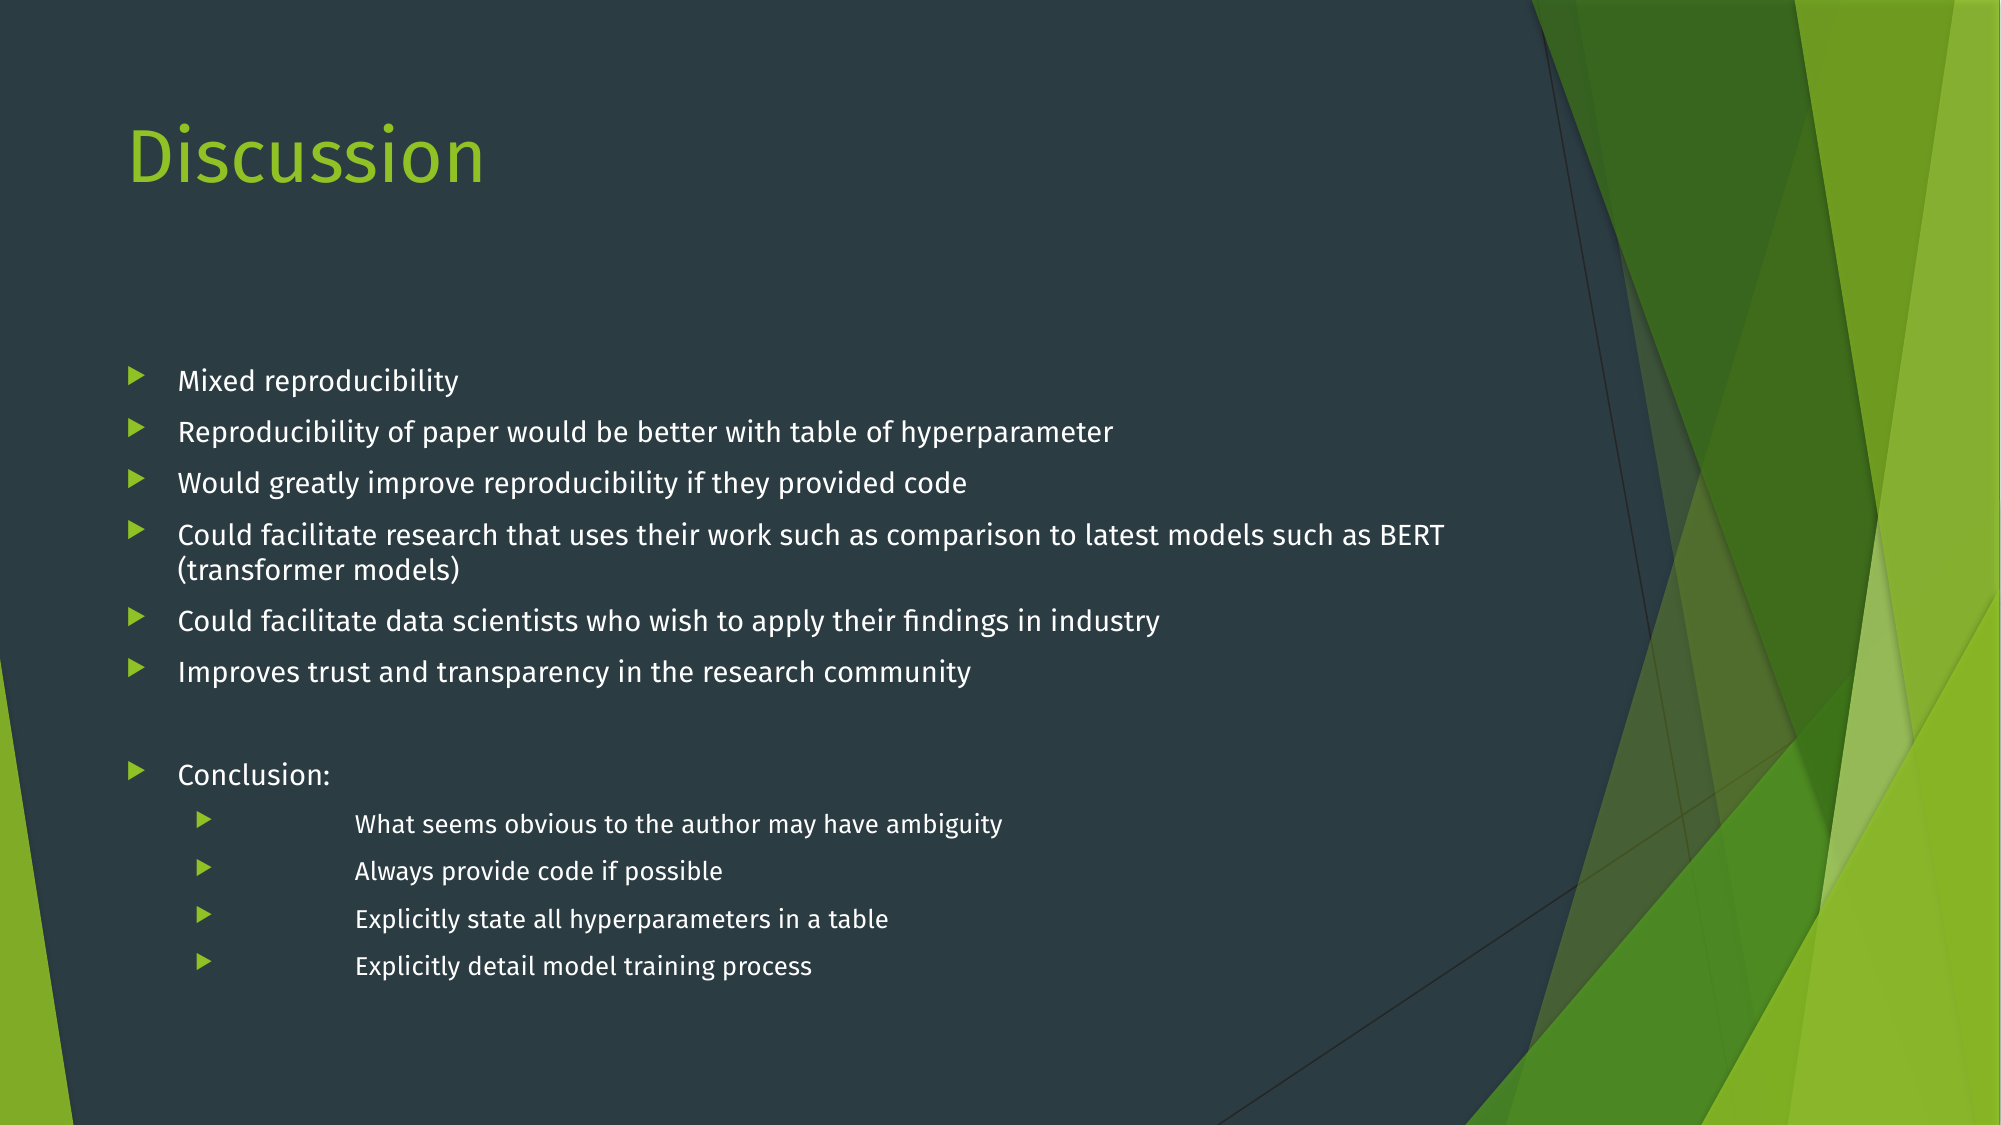

# Discussion
Mixed reproducibility
Reproducibility of paper would be better with table of hyperparameter
Would greatly improve reproducibility if they provided code
Could facilitate research that uses their work such as comparison to latest models such as BERT (transformer models)
Could facilitate data scientists who wish to apply their findings in industry
Improves trust and transparency in the research community

Conclusion:
 	What seems obvious to the author may have ambiguity
	Always provide code if possible
	Explicitly state all hyperparameters in a table
	Explicitly detail model training process